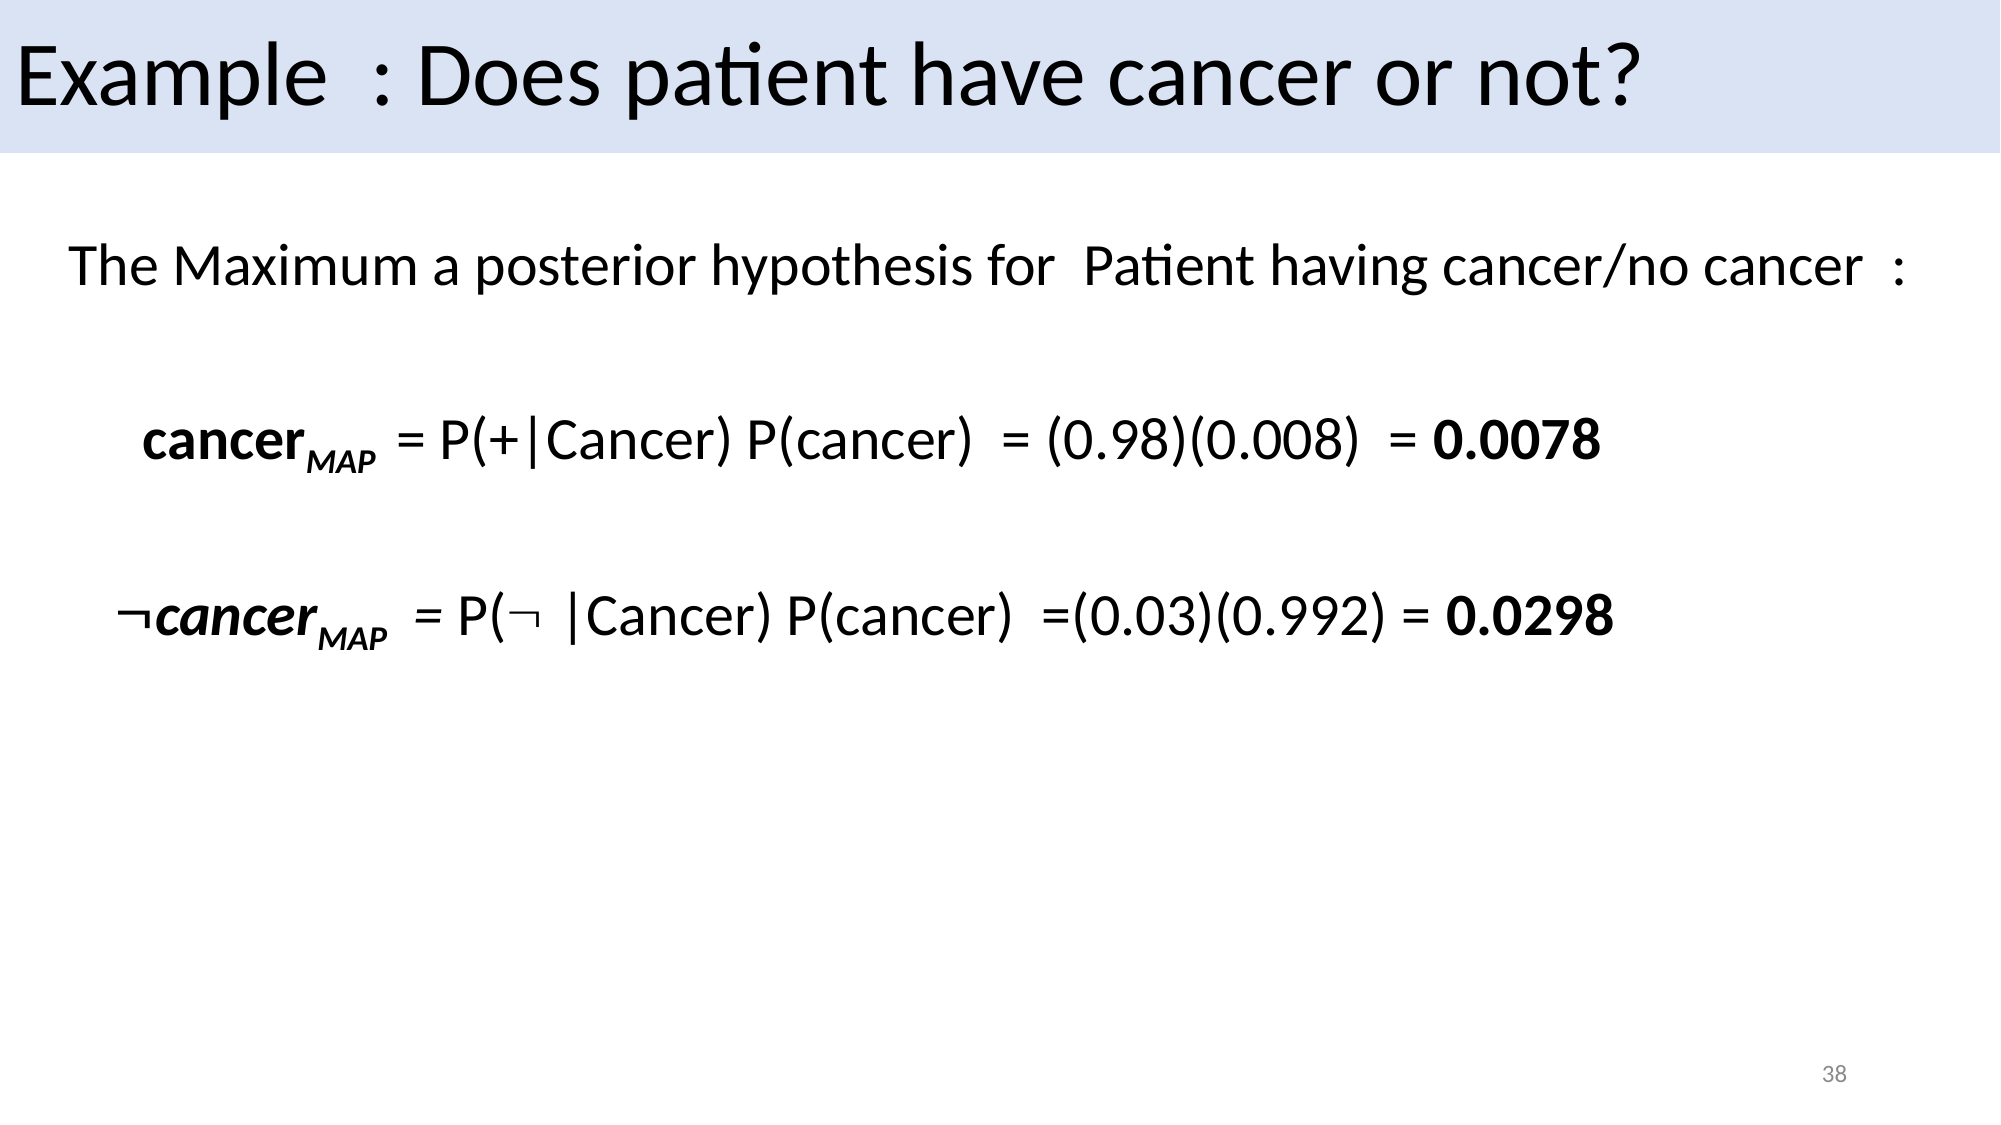

# Example  : Does patient have cancer or not?
	The Maximum a posterior hypothesis for  Patient having cancer/no cancer  :

        cancerMAP  = P(+|Cancer) P(cancer)  = (0.98)(0.008)  = 0.0078

      ¬cancerMAP  = P(¬ |Cancer) P(cancer)  =(0.03)(0.992) = 0.0298

38